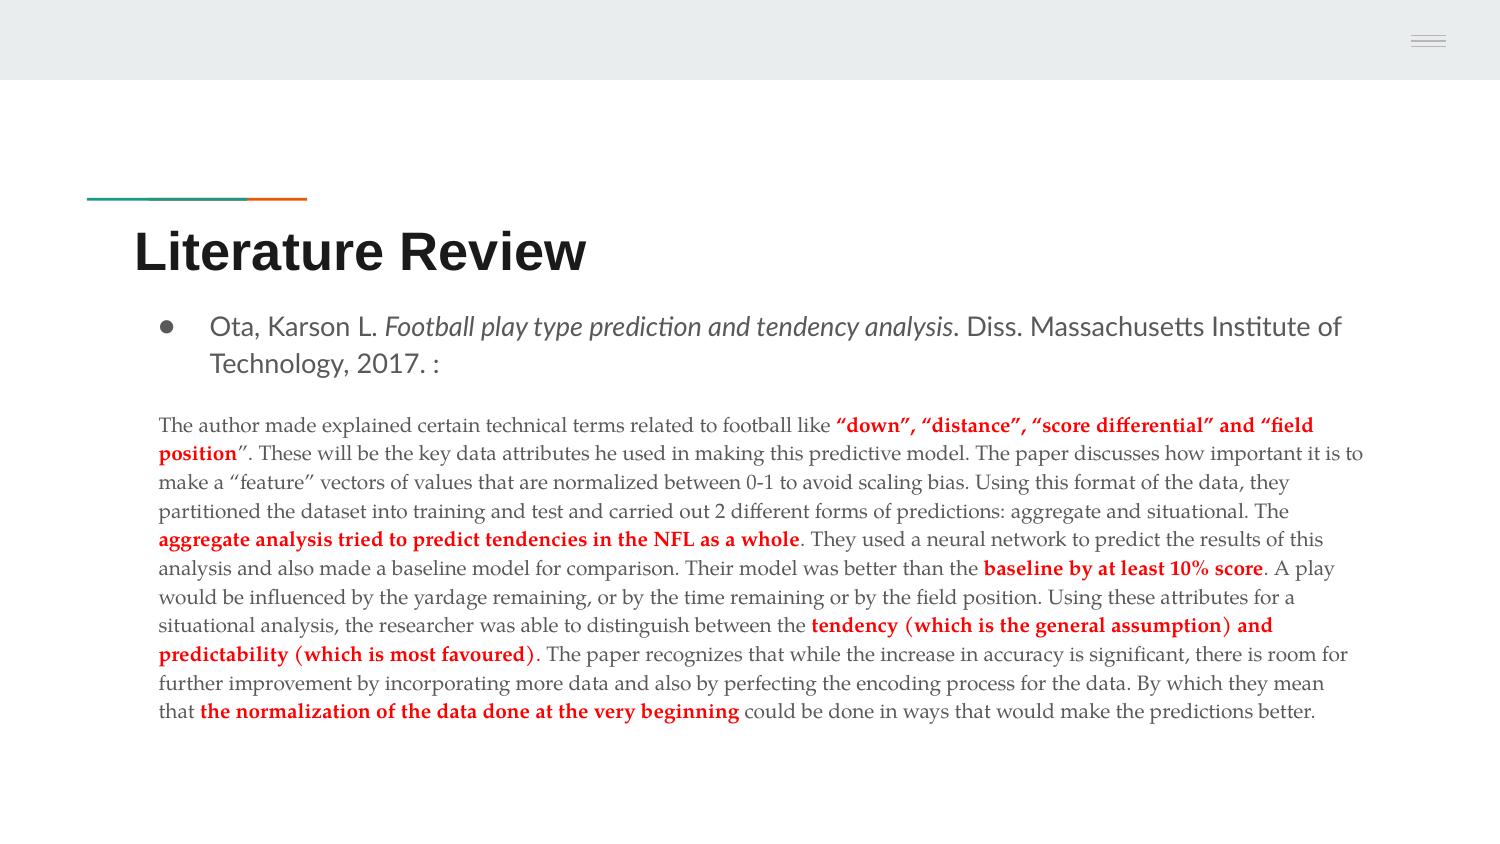

# Literature Review
Ota, Karson L. Football play type prediction and tendency analysis. Diss. Massachusetts Institute of Technology, 2017. :

The author made explained certain technical terms related to football like “down”, “distance”, “score differential” and “field position”. These will be the key data attributes he used in making this predictive model. The paper discusses how important it is to make a “feature” vectors of values that are normalized between 0-1 to avoid scaling bias. Using this format of the data, they partitioned the dataset into training and test and carried out 2 different forms of predictions: aggregate and situational. The aggregate analysis tried to predict tendencies in the NFL as a whole. They used a neural network to predict the results of this analysis and also made a baseline model for comparison. Their model was better than the baseline by at least 10% score. A play would be influenced by the yardage remaining, or by the time remaining or by the field position. Using these attributes for a situational analysis, the researcher was able to distinguish between the tendency (which is the general assumption) and predictability (which is most favoured). The paper recognizes that while the increase in accuracy is significant, there is room for further improvement by incorporating more data and also by perfecting the encoding process for the data. By which they mean that the normalization of the data done at the very beginning could be done in ways that would make the predictions better.